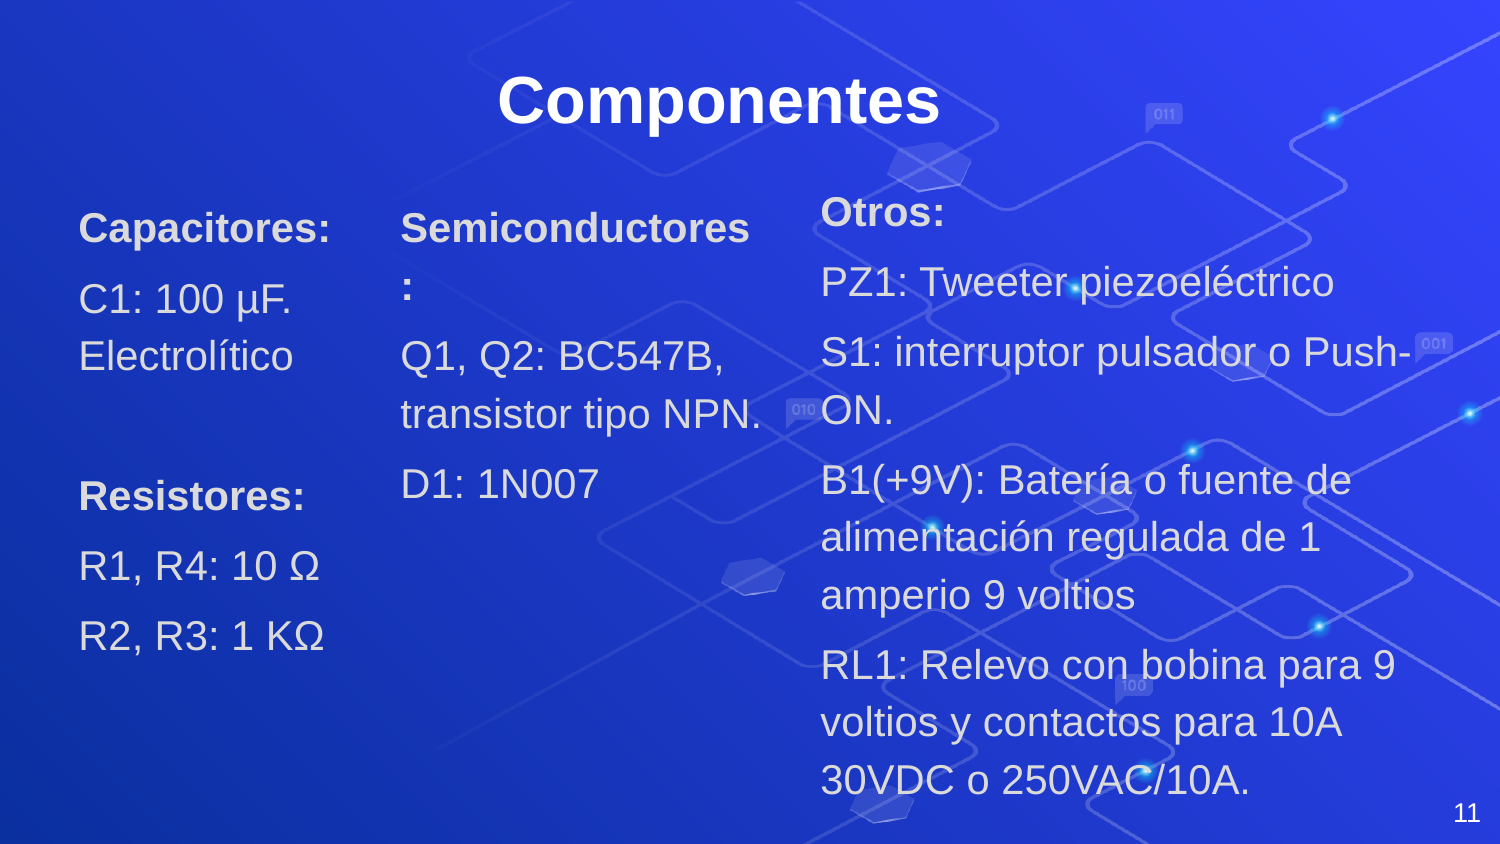

Componentes
Otros:
PZ1: Tweeter piezoeléctrico
S1: interruptor pulsador o Push-ON.
B1(+9V): Batería o fuente de alimentación regulada de 1 amperio 9 voltios
RL1: Relevo con bobina para 9 voltios y contactos para 10A 30VDC o 250VAC/10A.
Capacitores:
C1: 100 µF. Electrolítico

Resistores:
R1, R4: 10 Ω
R2, R3: 1 KΩ

Semiconductores:
Q1, Q2: BC547B, transistor tipo NPN.
D1: 1N007
11